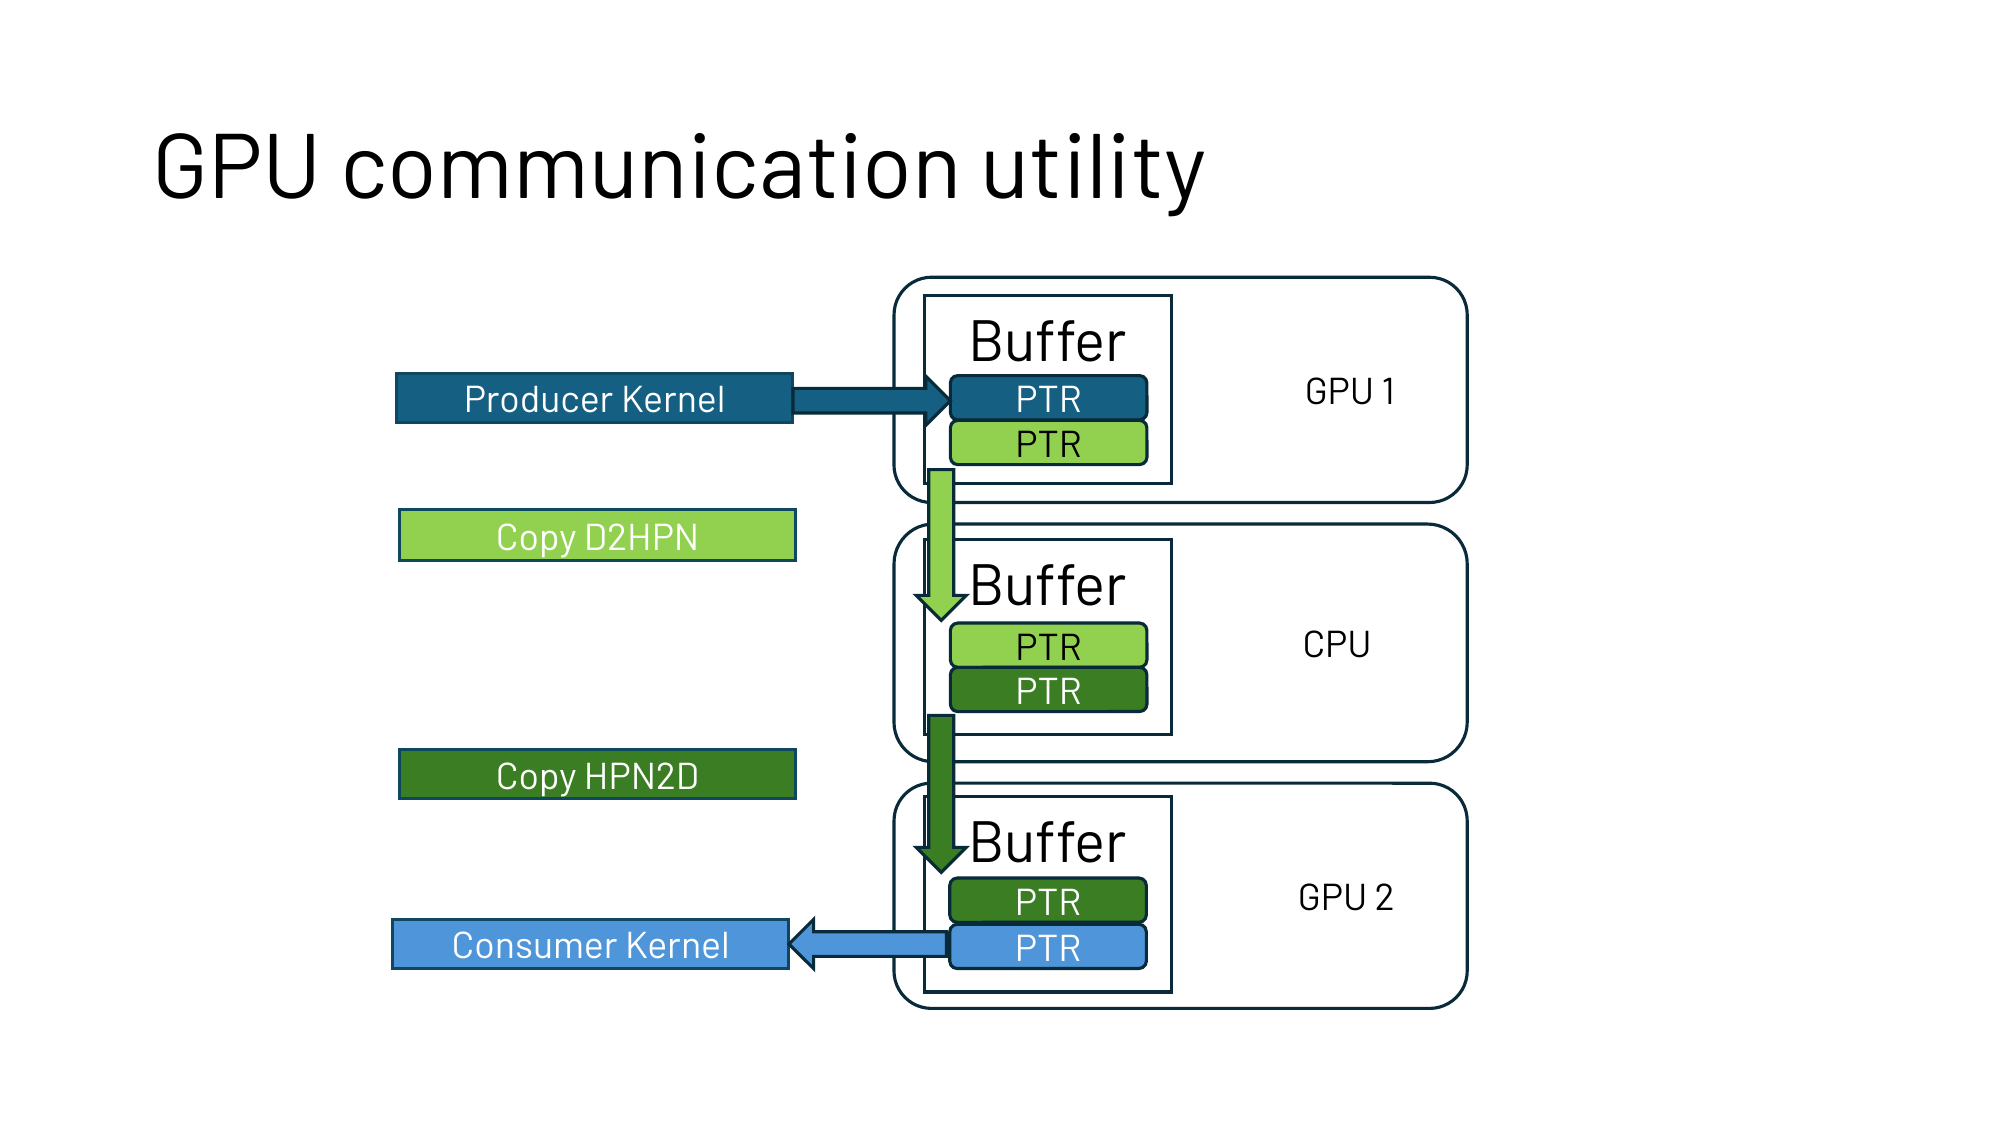

# GPU communication utility
GPU 1PU
Buffer
Producer Kernel
PTR

PTR

Copy D2HPN
CPU   PU
Buffer
PTR
PTR

Copy HPN2D
GPU 2PU
Buffer
PTR
Consumer Kernel

PTR